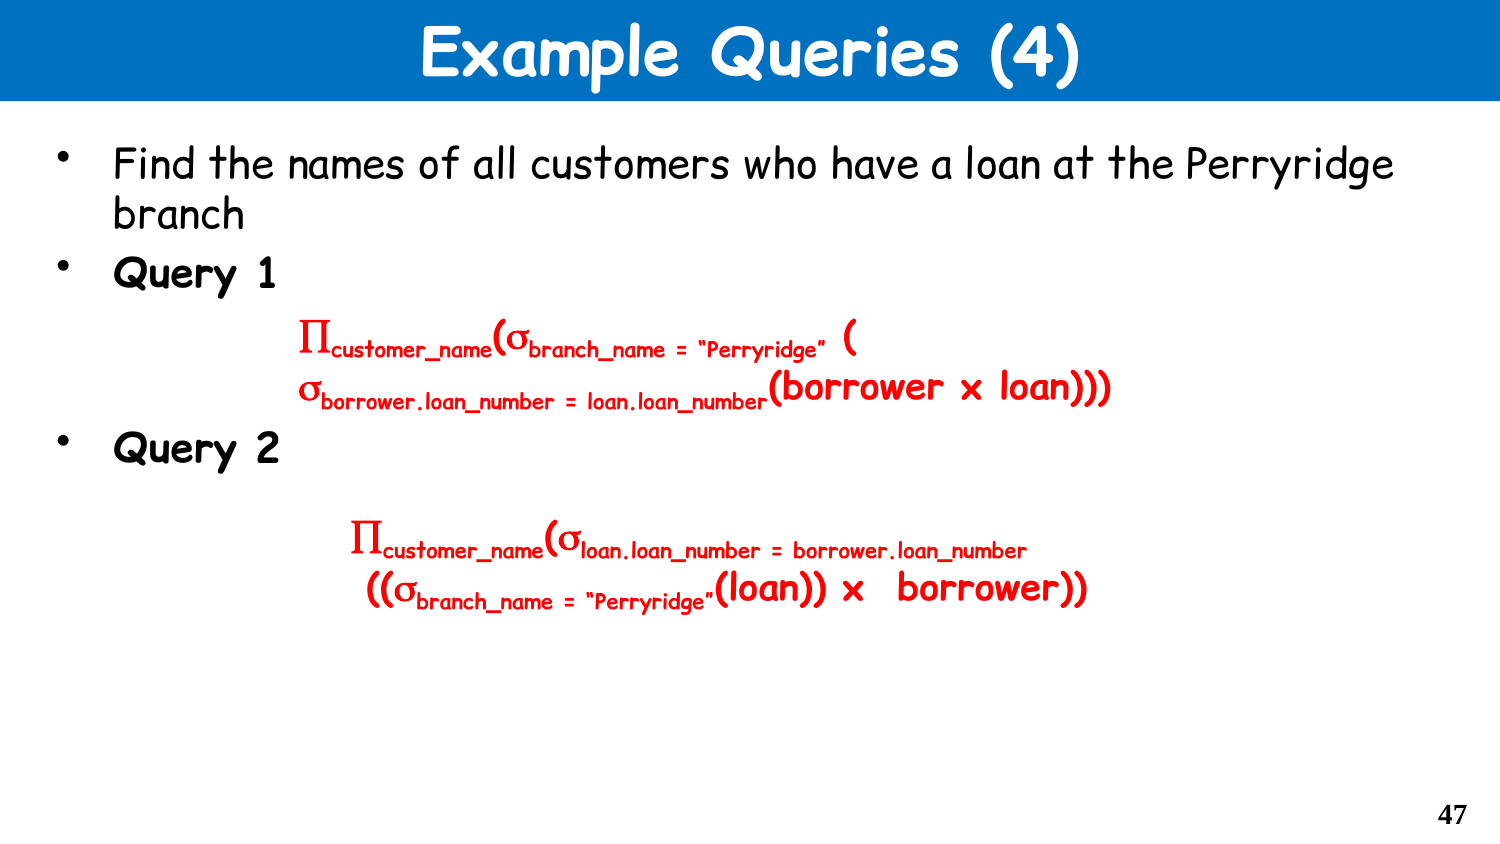

# Example Queries (4)
Find the names of all customers who have a loan at the Perryridge branch
Query 1

Query 2

  ∏customer_name(σbranch_name = “Perryridge” (
  σborrower.loan_number = loan.loan_number(borrower x loan)))
           ∏customer_name(σloan.loan_number = borrower.loan_number
            ((σbranch_name = “Perryridge”(loan)) x  borrower))